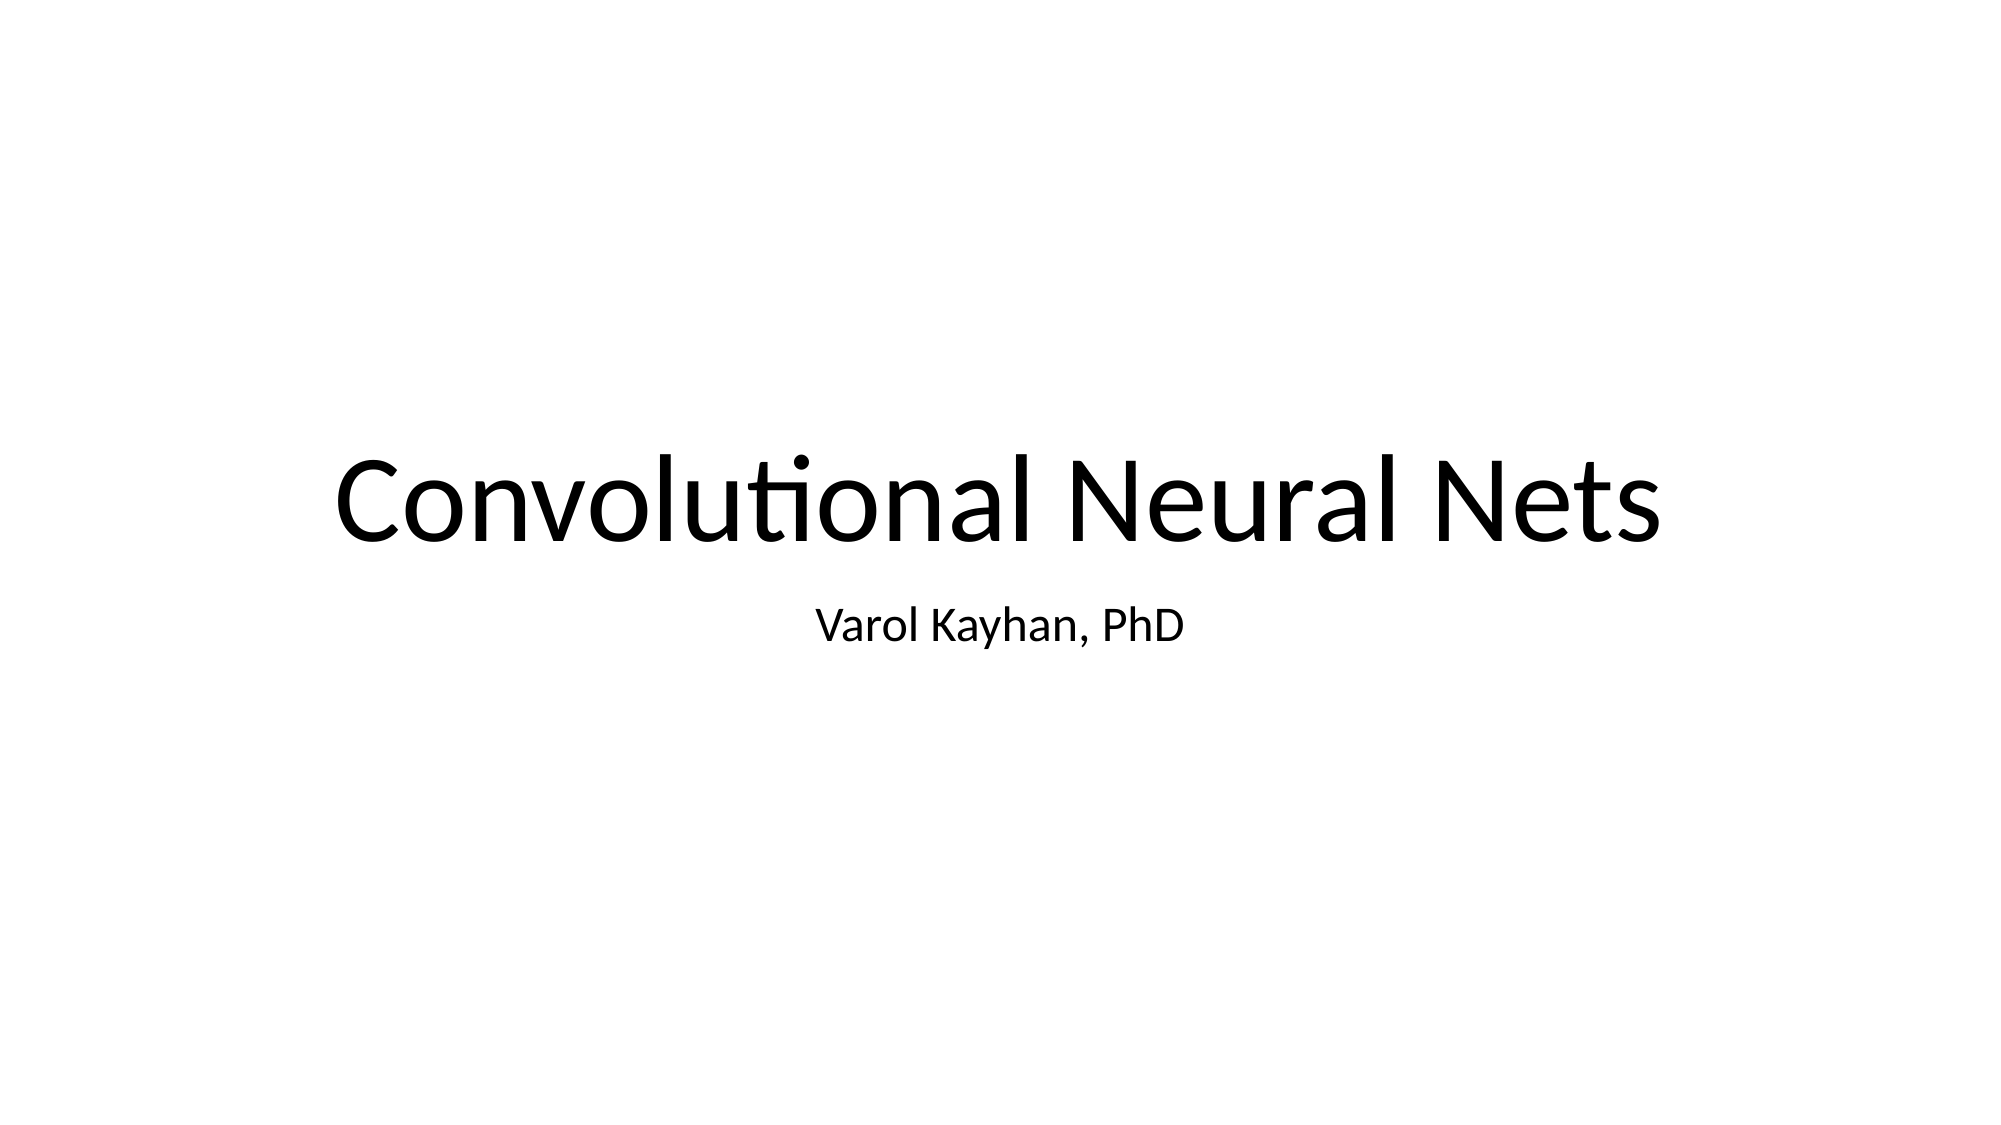

# Convolutional Neural Nets
Varol Kayhan, PhD